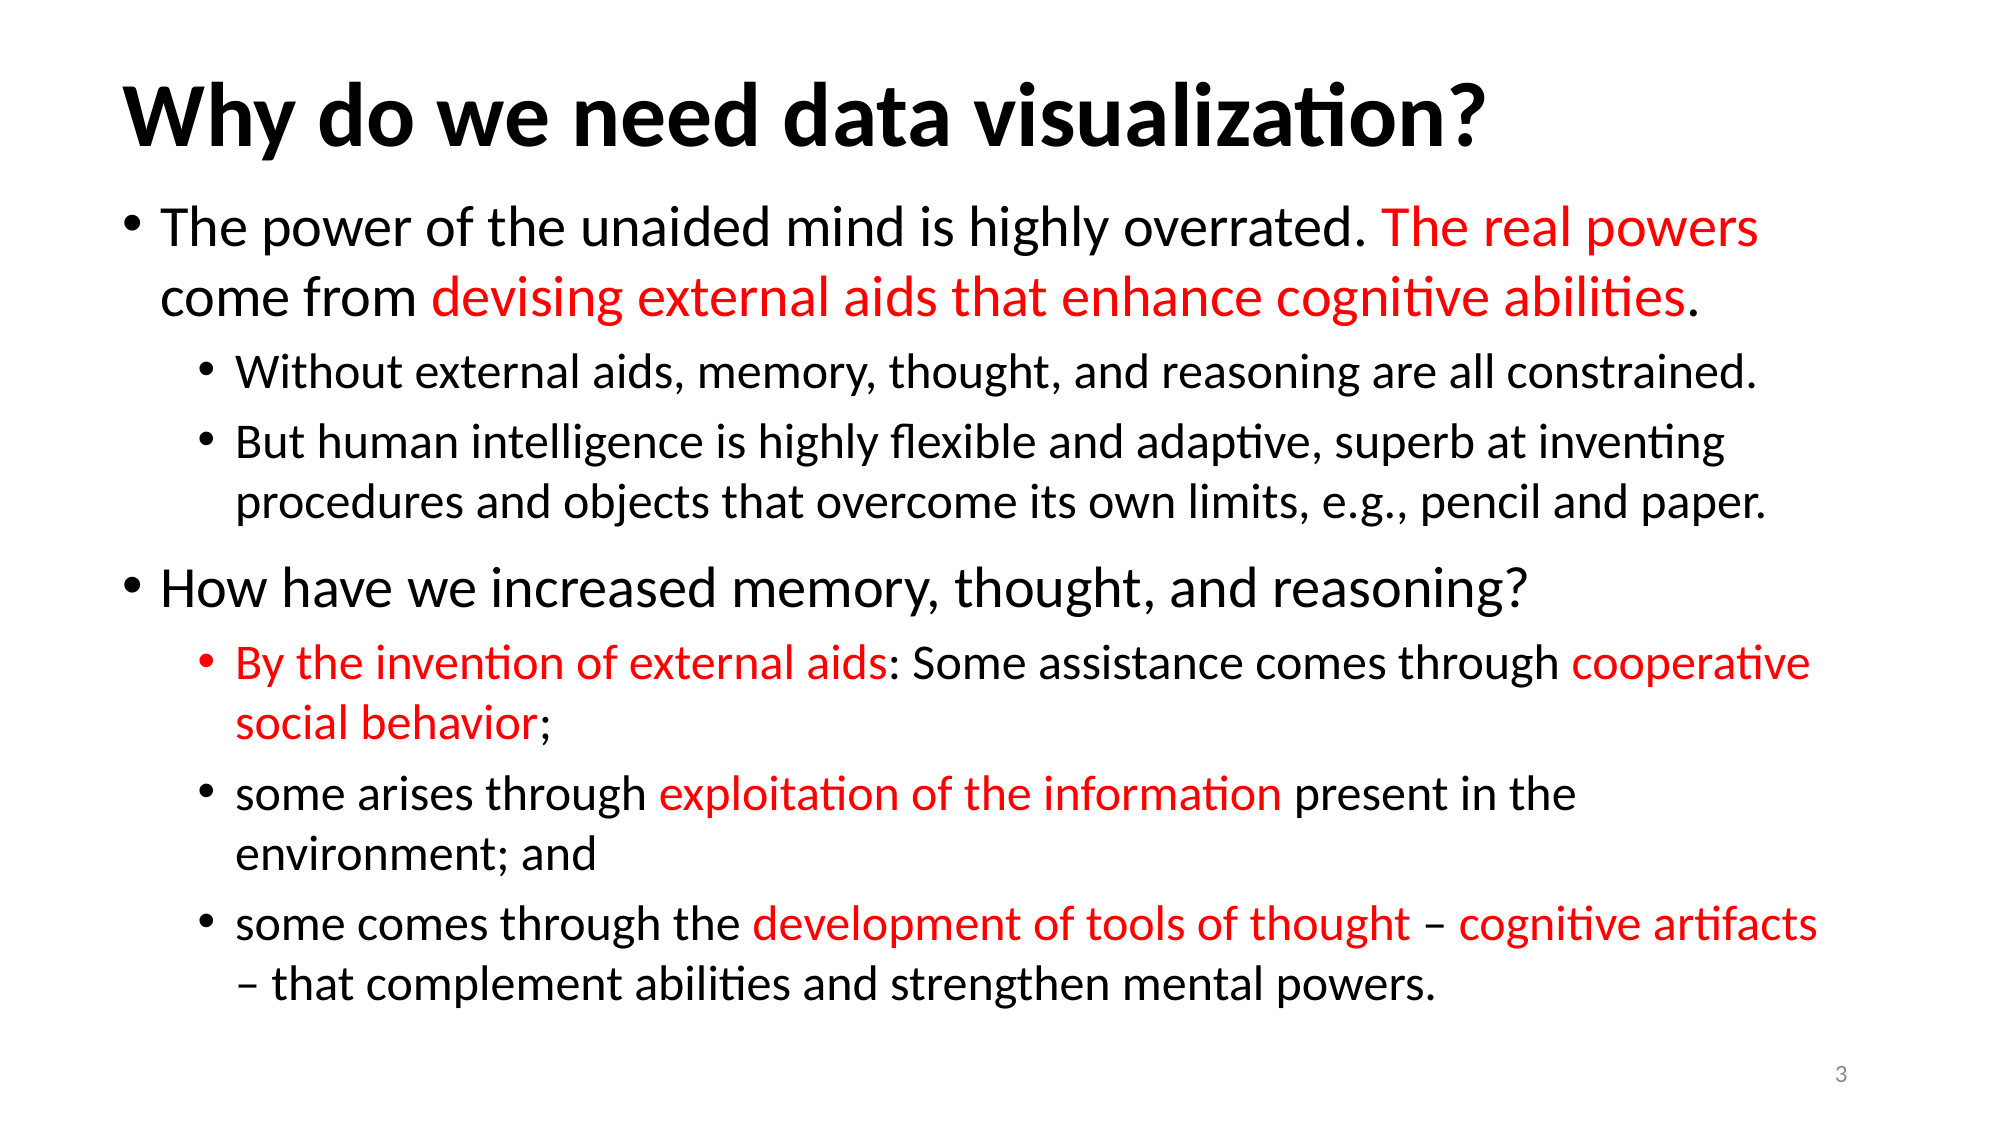

# Why do we need data visualization?
The power of the unaided mind is highly overrated. The real powers come from devising external aids that enhance cognitive abilities.
Without external aids, memory, thought, and reasoning are all constrained.
But human intelligence is highly flexible and adaptive, superb at inventing procedures and objects that overcome its own limits, e.g., pencil and paper.
How have we increased memory, thought, and reasoning?
By the invention of external aids: Some assistance comes through cooperative social behavior;
some arises through exploitation of the information present in the environment; and
some comes through the development of tools of thought – cognitive artifacts – that complement abilities and strengthen mental powers.
3